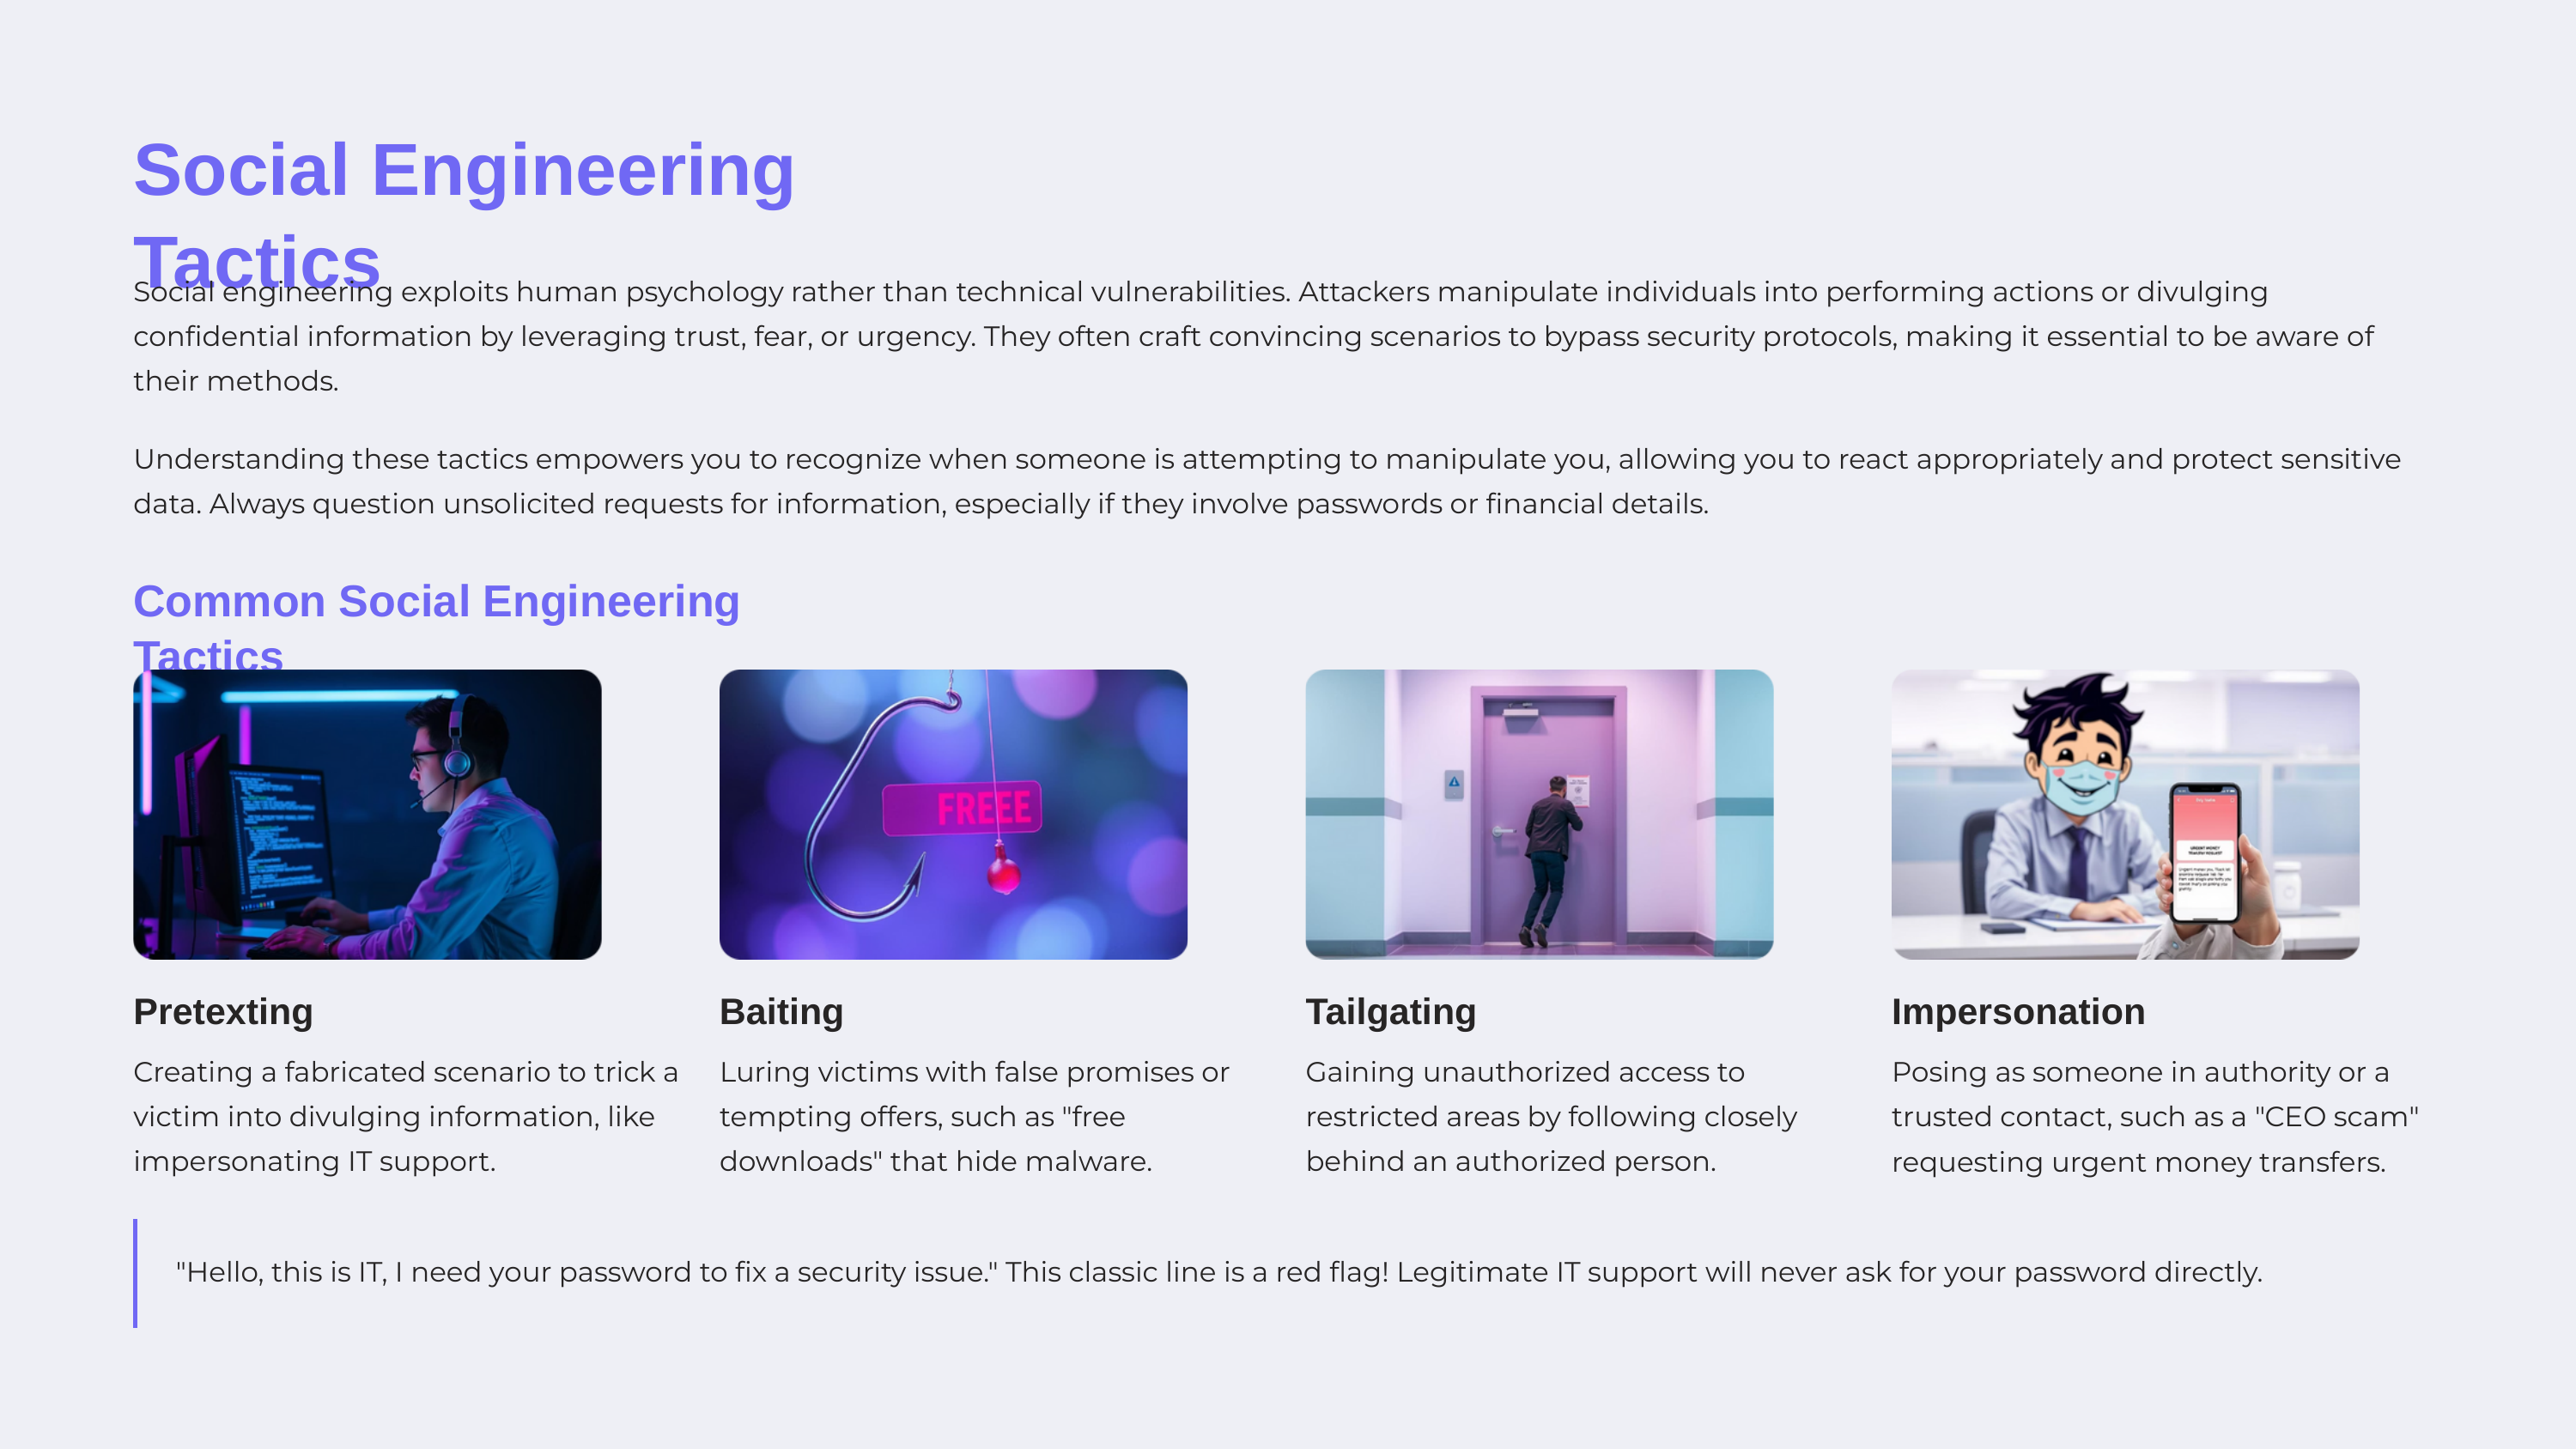

Social Engineering Tactics
Social engineering exploits human psychology rather than technical vulnerabilities. Attackers manipulate individuals into performing actions or divulging confidential information by leveraging trust, fear, or urgency. They often craft convincing scenarios to bypass security protocols, making it essential to be aware of their methods.
Understanding these tactics empowers you to recognize when someone is attempting to manipulate you, allowing you to react appropriately and protect sensitive data. Always question unsolicited requests for information, especially if they involve passwords or financial details.
Common Social Engineering Tactics

Pretexting
Baiting
Tailgating
Impersonation
Creating a fabricated scenario to trick a victim into divulging information, like impersonating IT support.
Luring victims with false promises or tempting offers, such as "free downloads" that hide malware.
Gaining unauthorized access to restricted areas by following closely behind an authorized person.
Posing as someone in authority or a trusted contact, such as a "CEO scam" requesting urgent money transfers.

"Hello, this is IT, I need your password to fix a security issue." This classic line is a red flag! Legitimate IT support will never ask for your password directly.